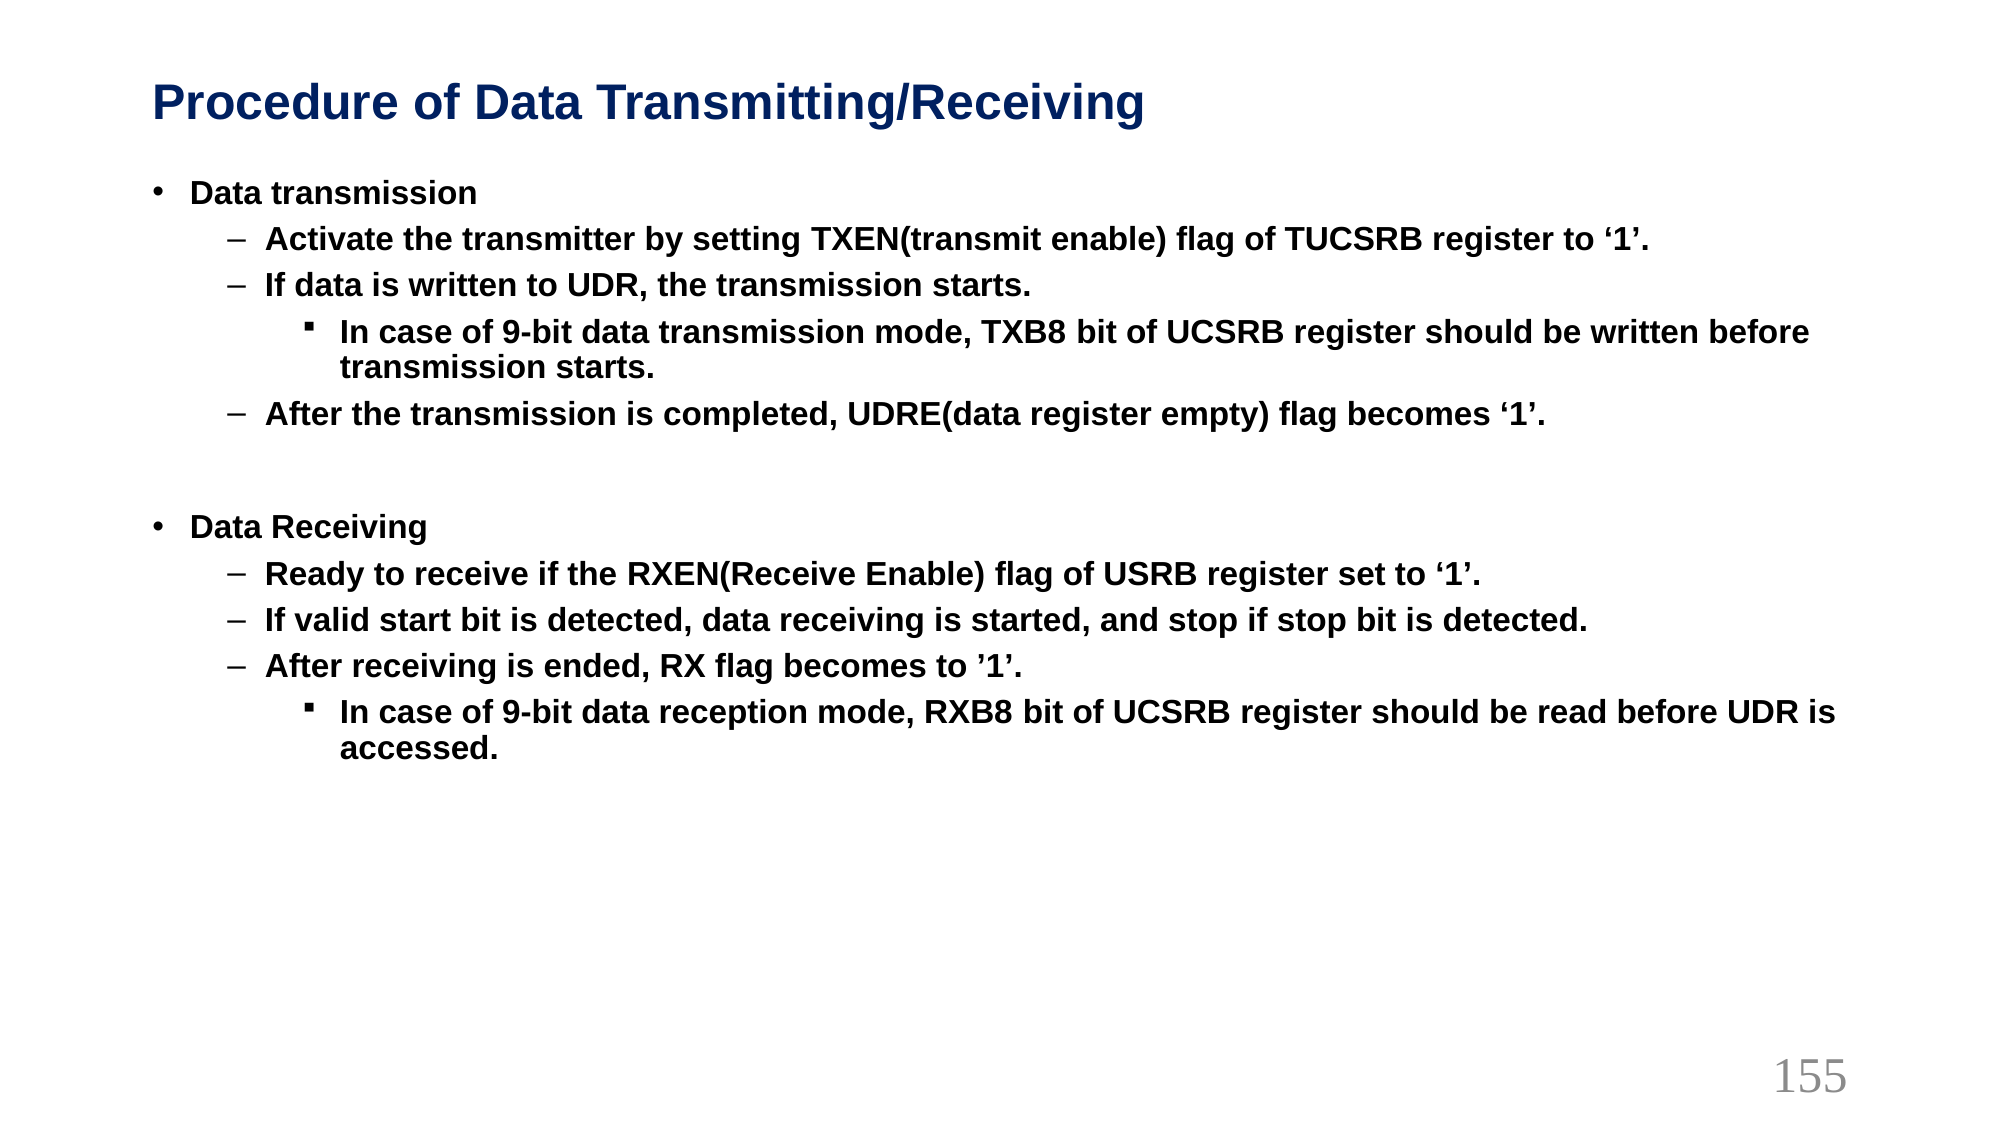

# Procedure of Data Transmitting/Receiving
Data transmission
Activate the transmitter by setting TXEN(transmit enable) flag of TUCSRB register to ‘1’.
If data is written to UDR, the transmission starts.
In case of 9-bit data transmission mode, TXB8 bit of UCSRB register should be written before transmission starts.
After the transmission is completed, UDRE(data register empty) flag becomes ‘1’.

Data Receiving
Ready to receive if the RXEN(Receive Enable) flag of USRB register set to ‘1’.
If valid start bit is detected, data receiving is started, and stop if stop bit is detected.
After receiving is ended, RX flag becomes to ’1’.
In case of 9-bit data reception mode, RXB8 bit of UCSRB register should be read before UDR is accessed.
155